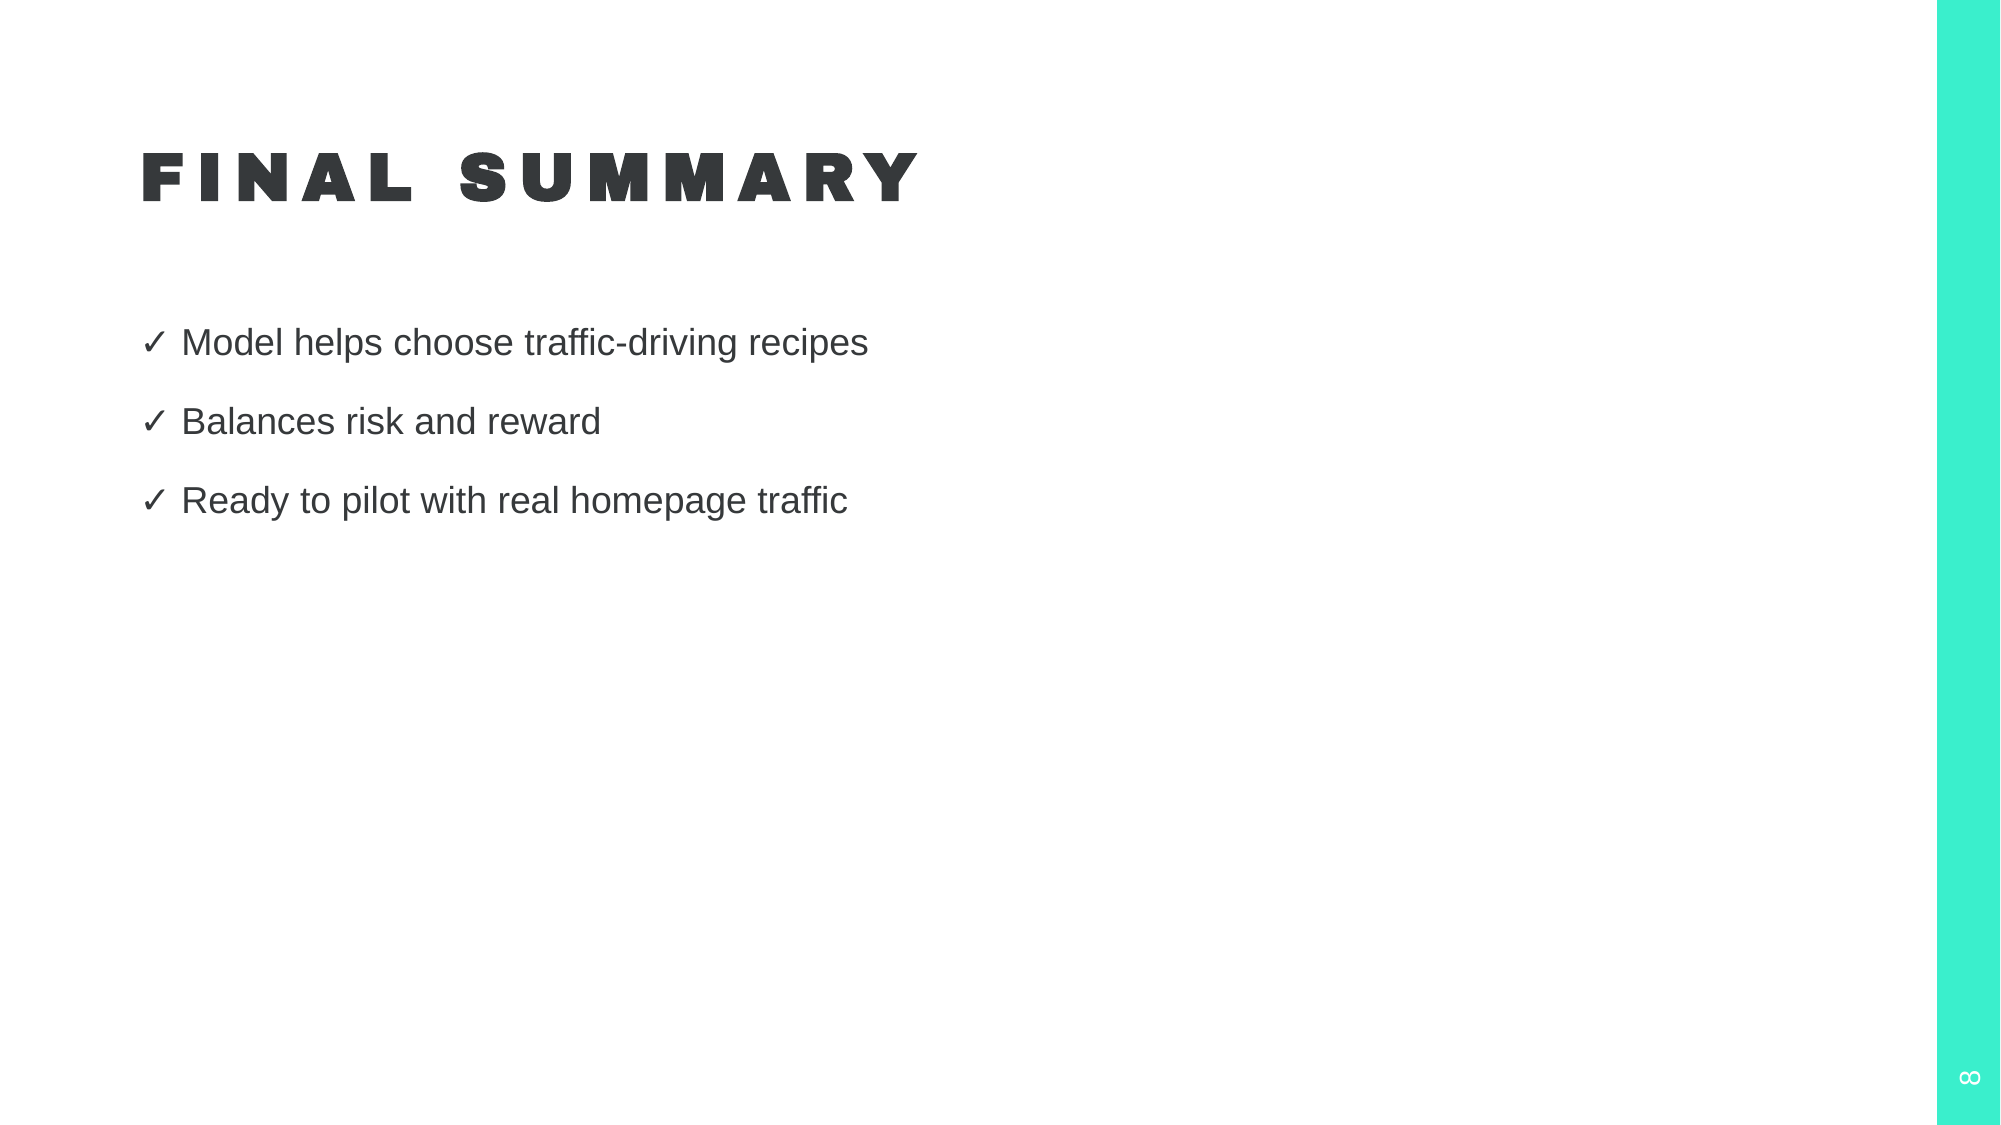

# Final Summary
✓ Model helps choose traffic-driving recipes
✓ Balances risk and reward
✓ Ready to pilot with real homepage traffic
8